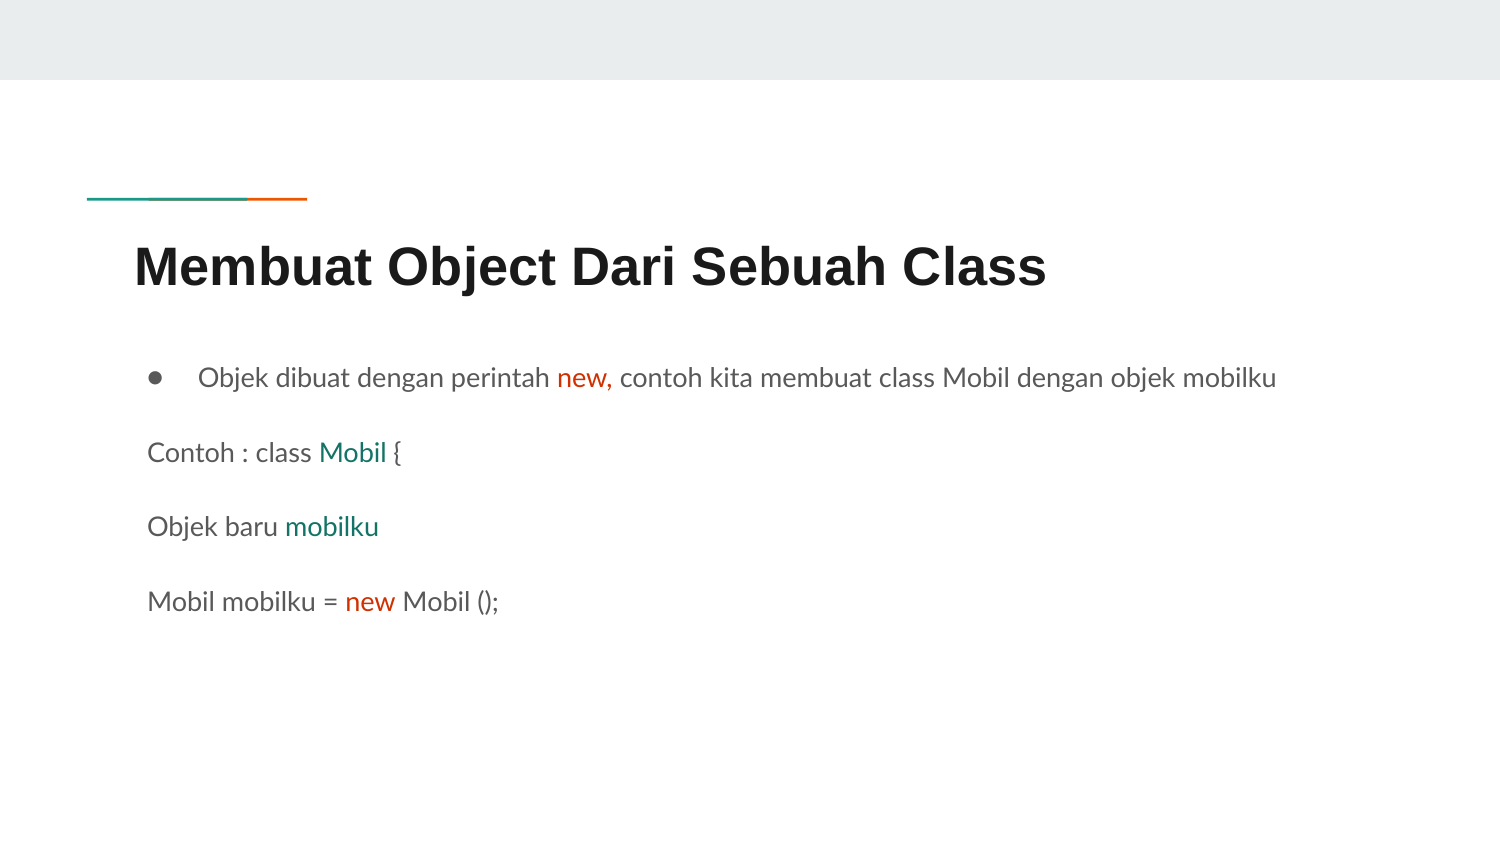

# Membuat Object Dari Sebuah Class
Objek dibuat dengan perintah new, contoh kita membuat class Mobil dengan objek mobilku

Contoh : class Mobil {

Objek baru mobilku

Mobil mobilku = new Mobil ();